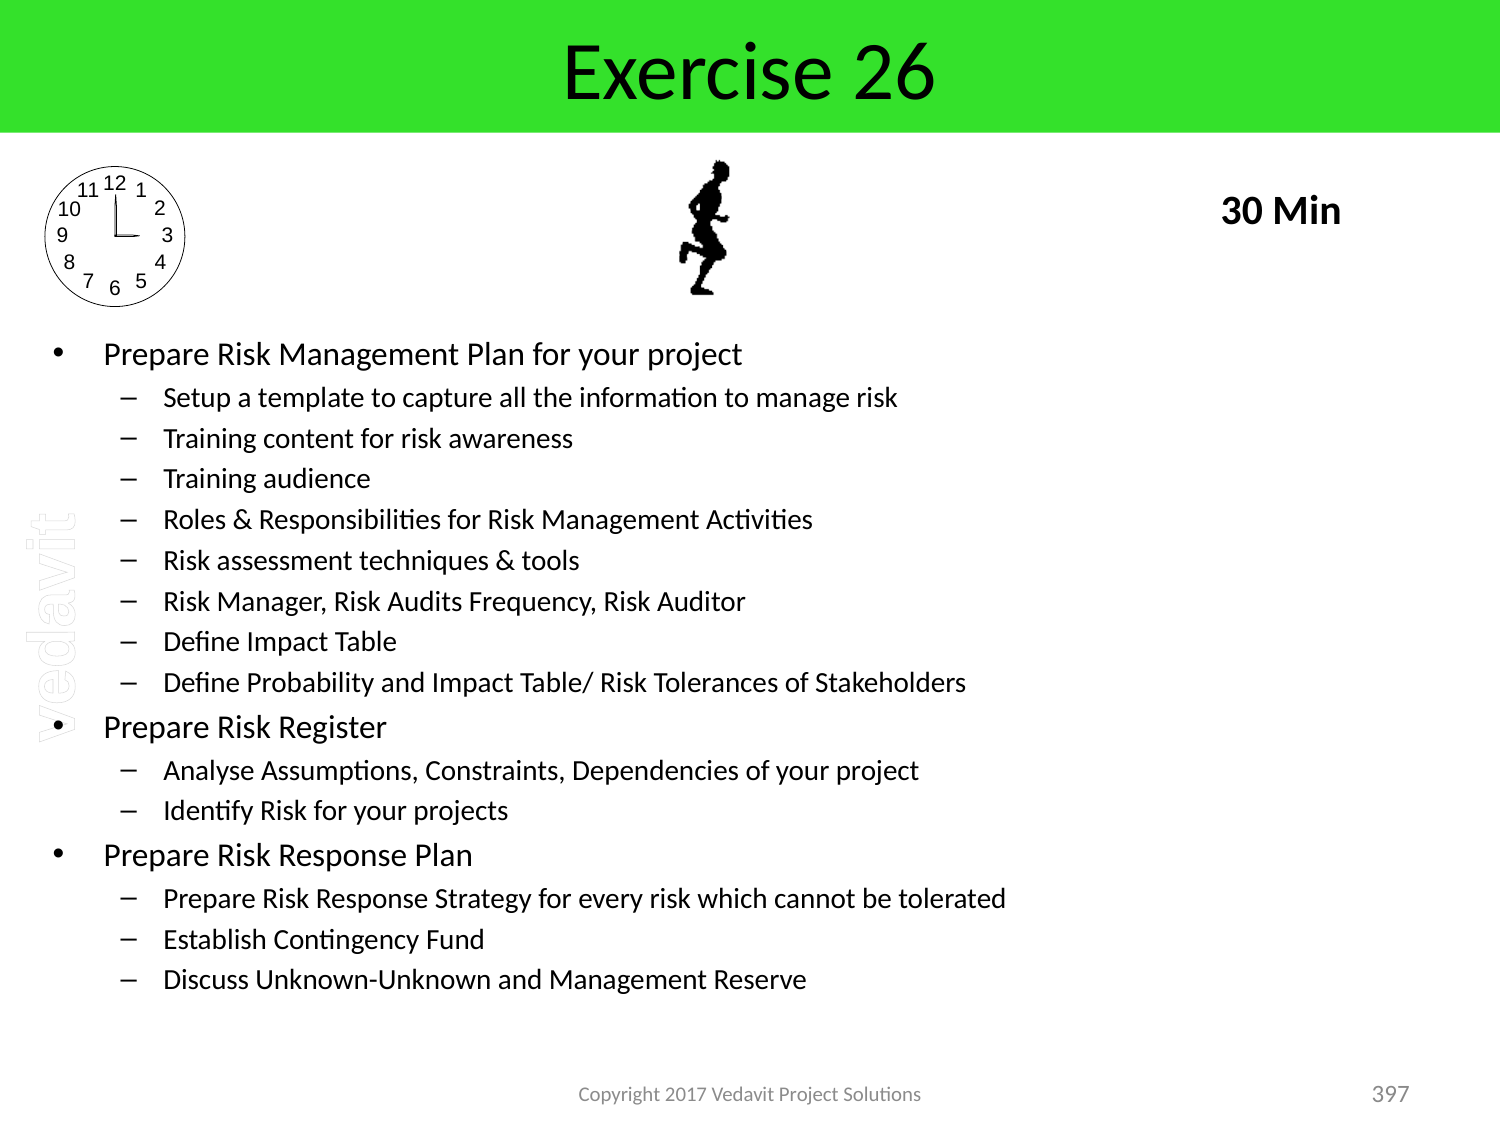

# Exercise 26
30 Min
Prepare Risk Management Plan for your project
Setup a template to capture all the information to manage risk
Training content for risk awareness
Training audience
Roles & Responsibilities for Risk Management Activities
Risk assessment techniques & tools
Risk Manager, Risk Audits Frequency, Risk Auditor
Define Impact Table
Define Probability and Impact Table/ Risk Tolerances of Stakeholders
Prepare Risk Register
Analyse Assumptions, Constraints, Dependencies of your project
Identify Risk for your projects
Prepare Risk Response Plan
Prepare Risk Response Strategy for every risk which cannot be tolerated
Establish Contingency Fund
Discuss Unknown-Unknown and Management Reserve
Copyright 2017 Vedavit Project Solutions
397